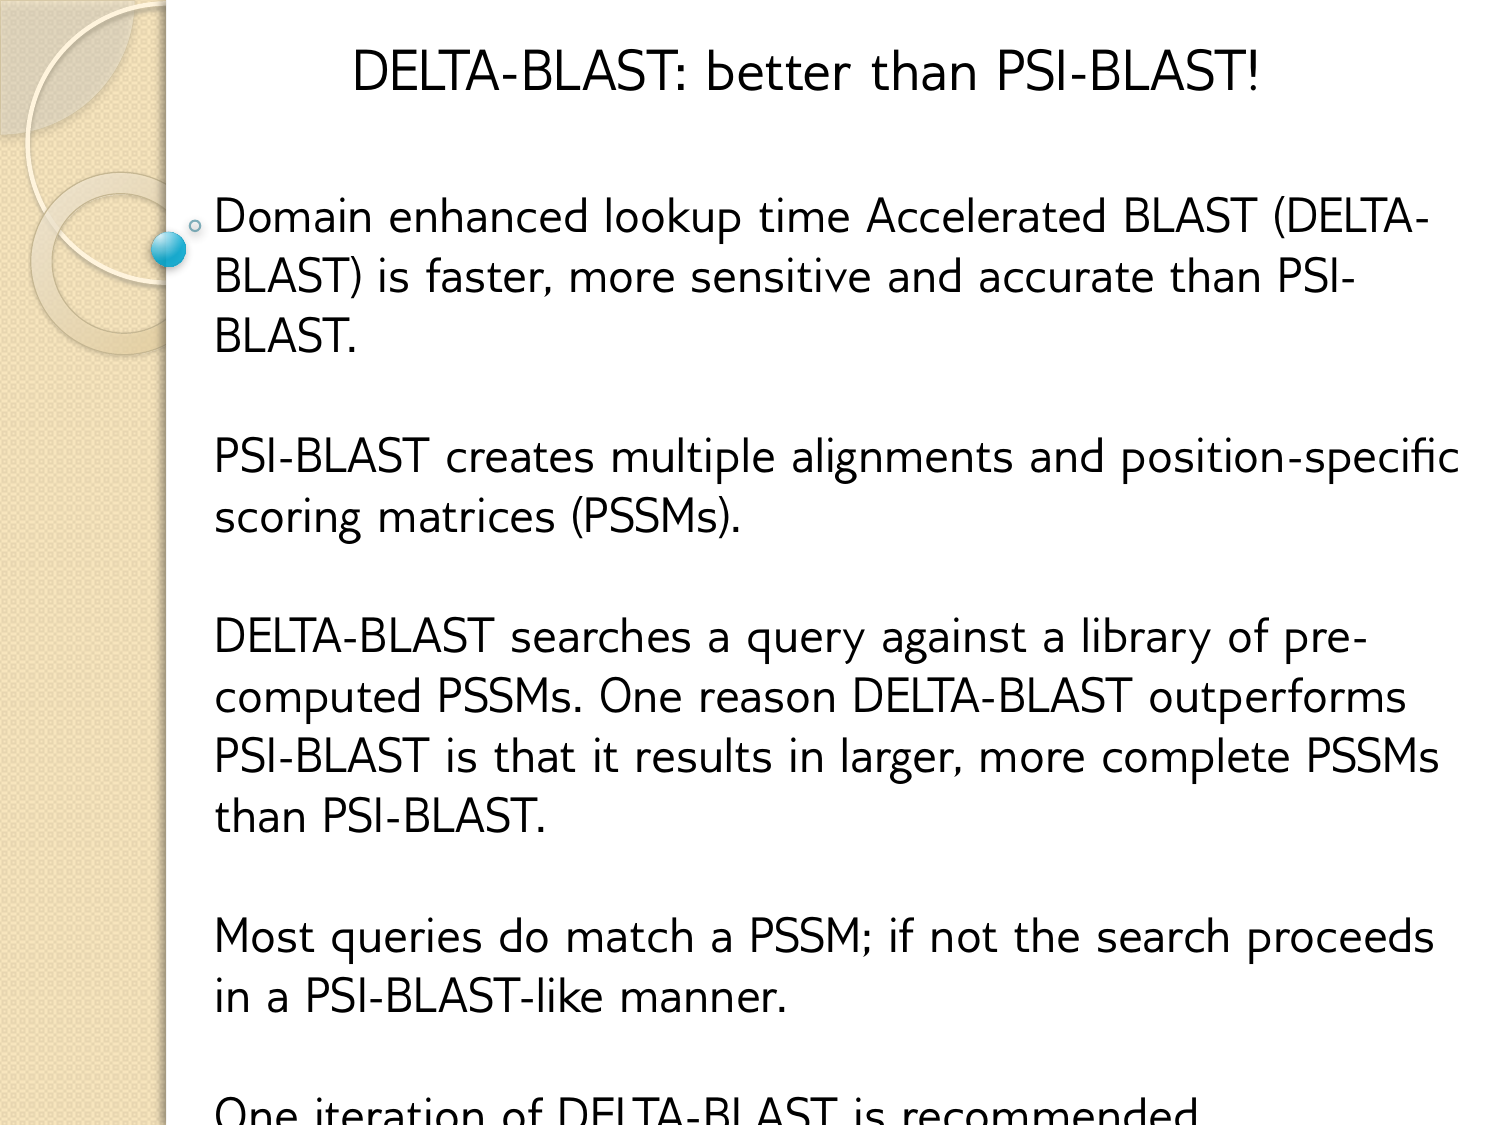

DELTA-BLAST: better than PSI-BLAST!
Domain enhanced lookup time Accelerated BLAST (DELTA-BLAST) is faster, more sensitive and accurate than PSI-BLAST.

PSI-BLAST creates multiple alignments and position-specific scoring matrices (PSSMs).

DELTA-BLAST searches a query against a library of pre-computed PSSMs. One reason DELTA-BLAST outperforms PSI-BLAST is that it results in larger, more complete PSSMs than PSI-BLAST.

Most queries do match a PSSM; if not the search proceeds in a PSI-BLAST-like manner.

One iteration of DELTA-BLAST is recommended.